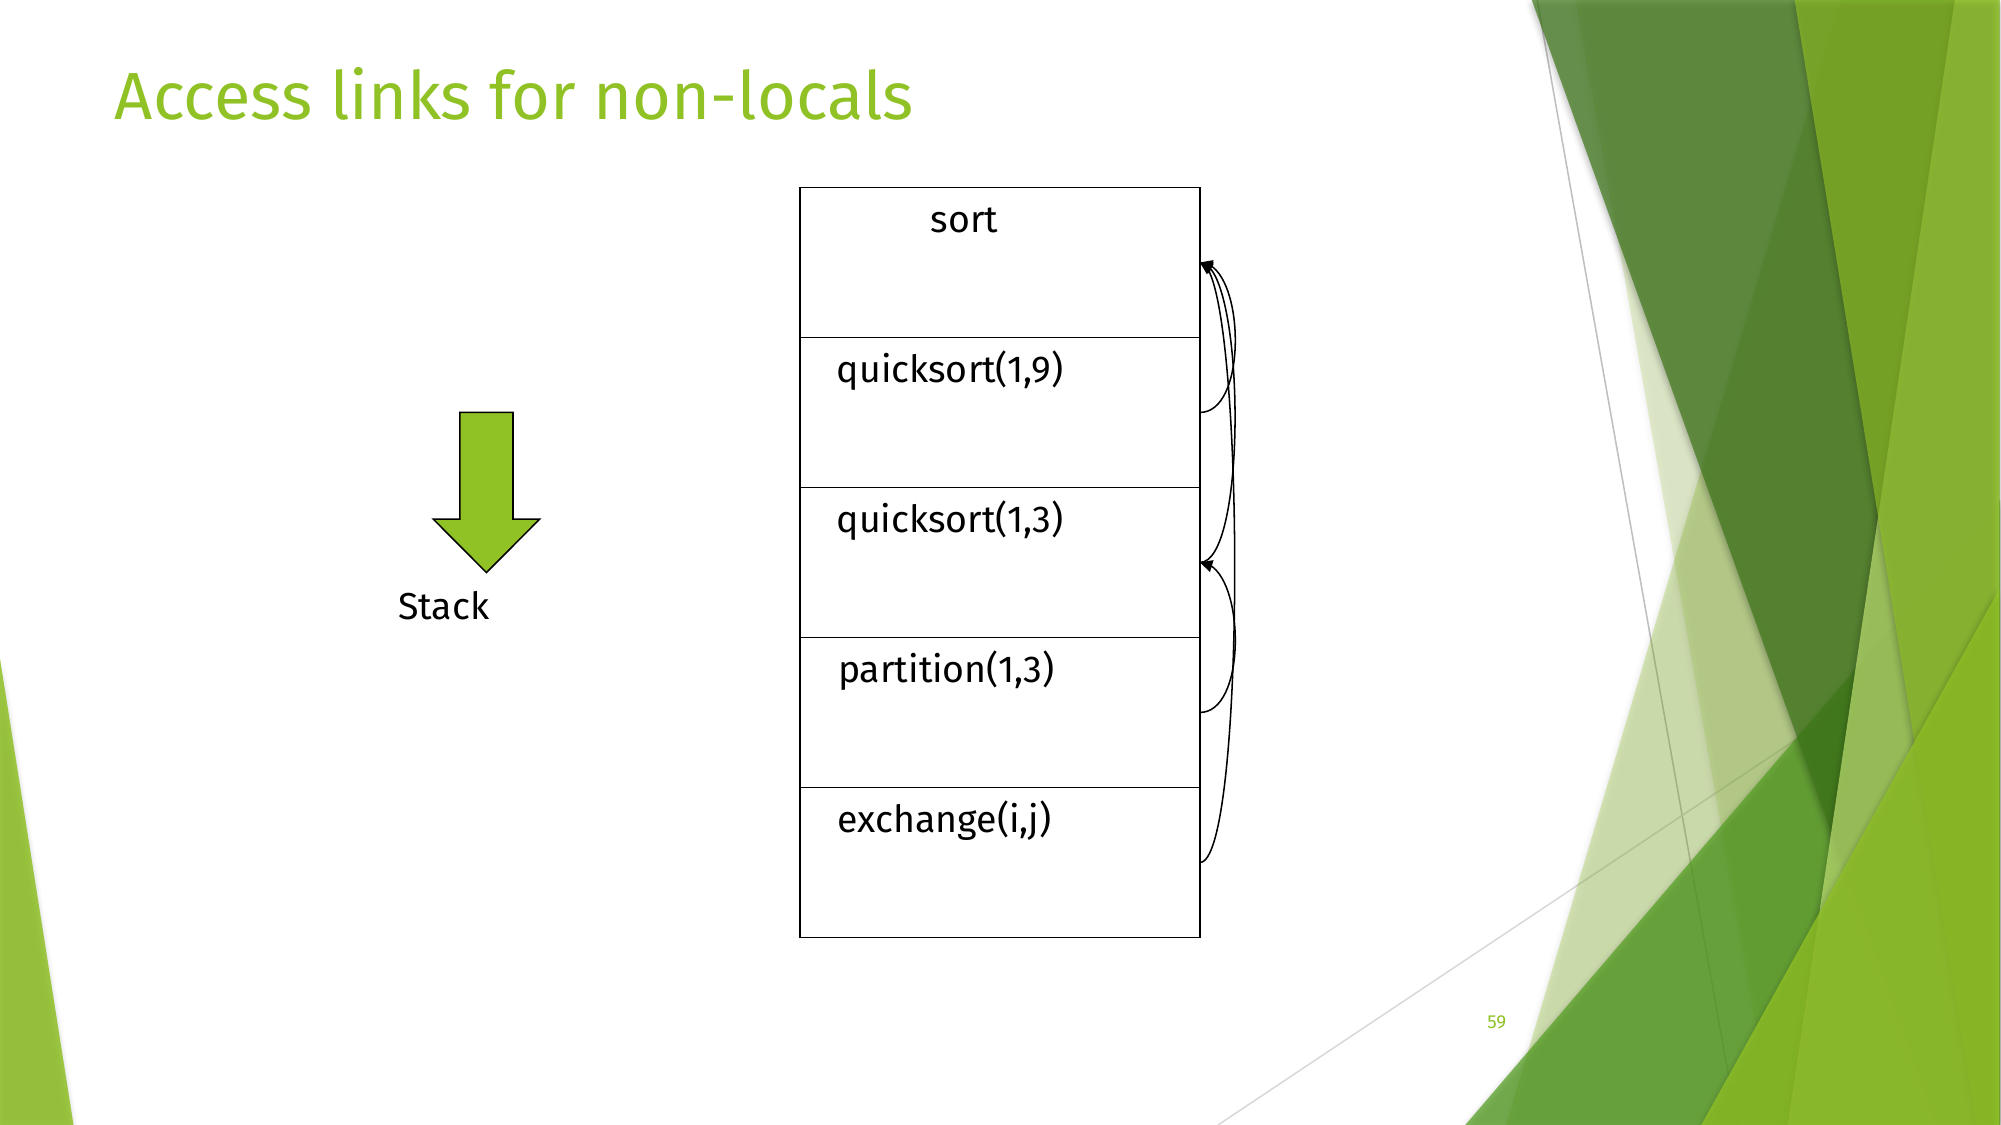

# Access links for non-locals

sort

quicksort(1,9)

quicksort(1,3)
Stack

partition(1,3)

exchange(i,j)
59